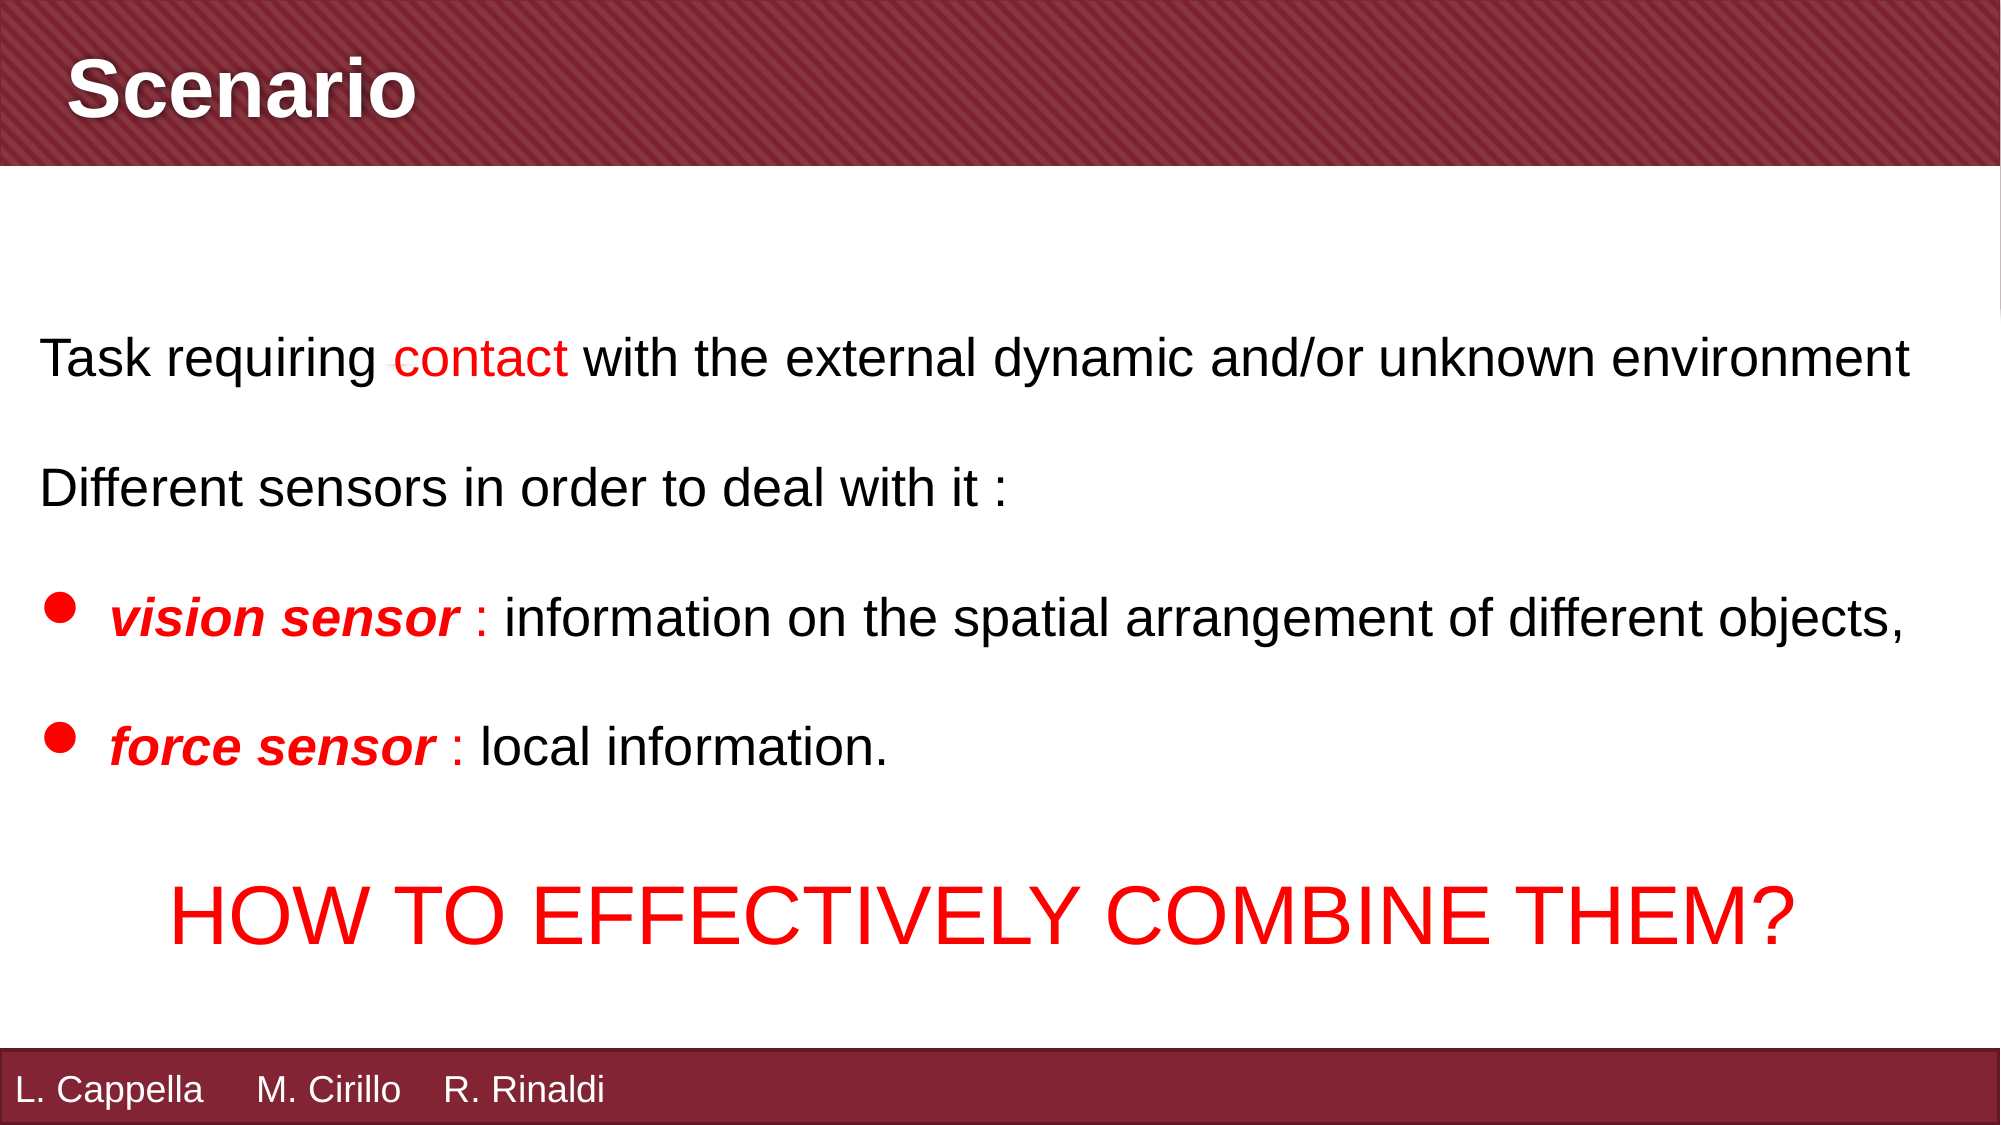

Scenario

Task requiring contact with the external dynamic and/or unknown environment

Different sensors in order to deal with it :

 vision sensor : information on the spatial arrangement of different objects,

 force sensor : local information.

HOW TO EFFECTIVELY COMBINE THEM?
L. Cappella     M. Cirillo    R. Rinaldi